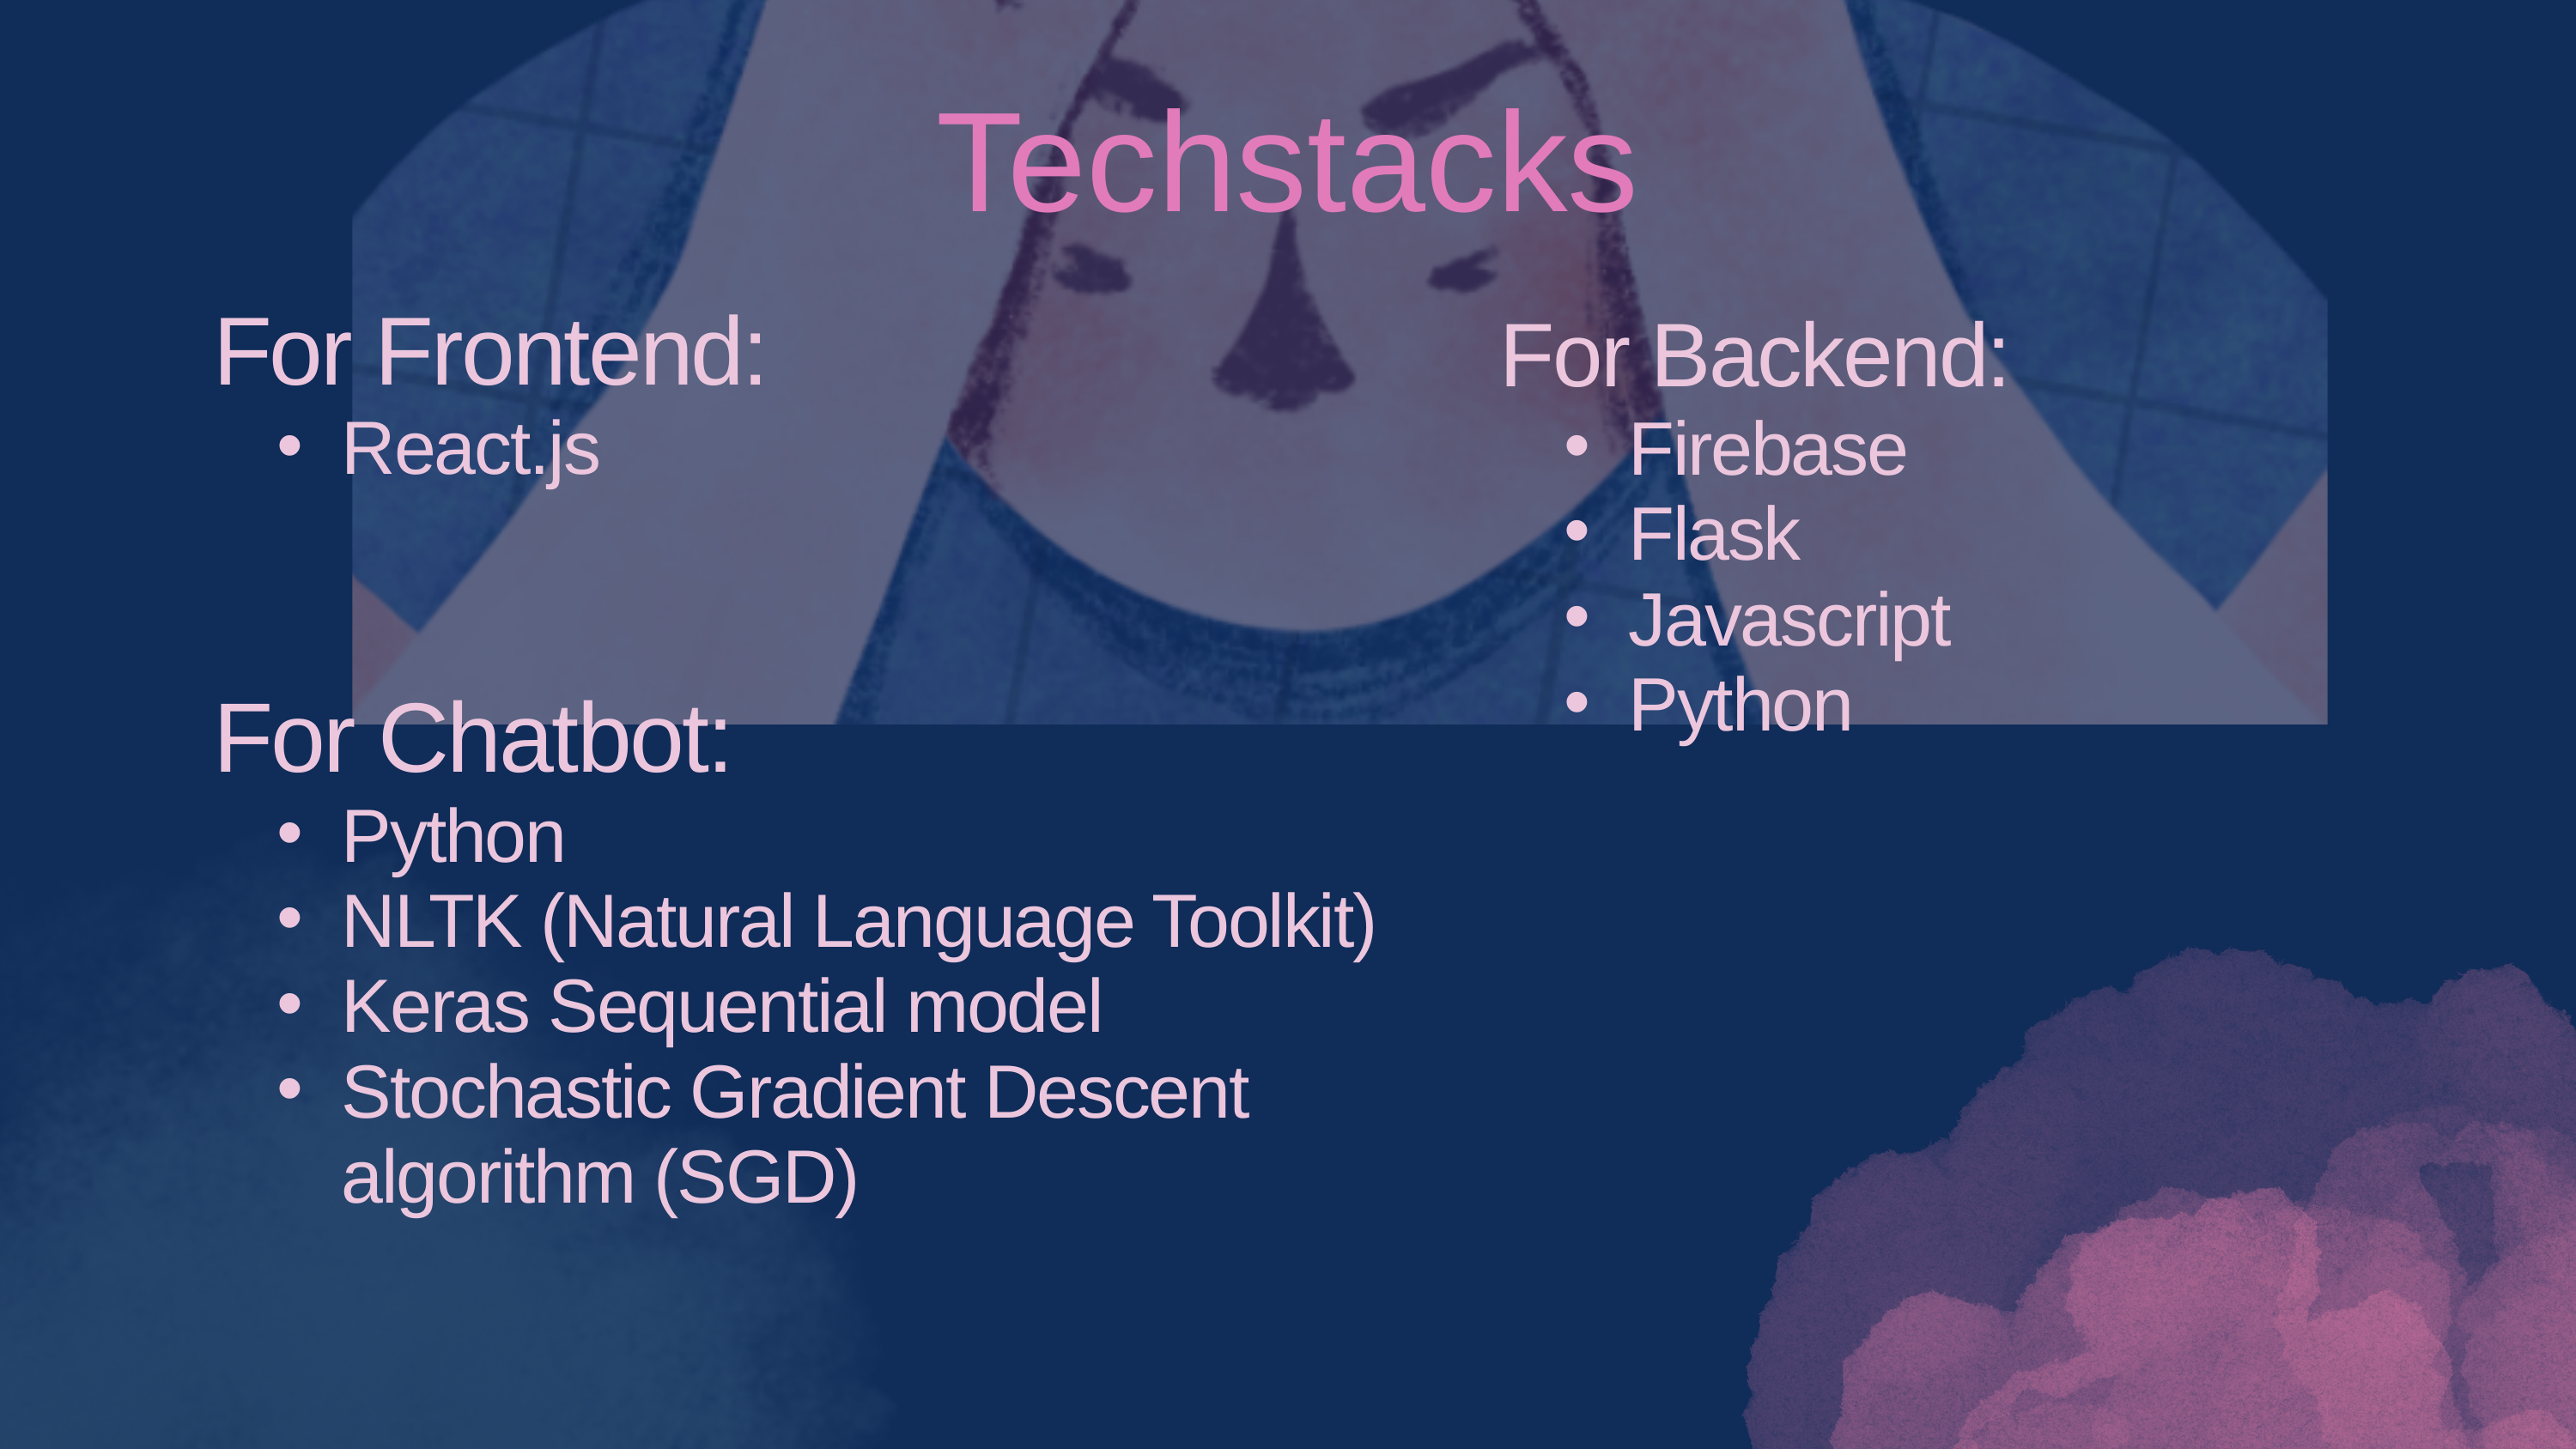

Techstacks
For Frontend:
React.js

For Chatbot:
Python
NLTK (Natural Language Toolkit)
Keras Sequential model
Stochastic Gradient Descent algorithm (SGD)
For Backend:
Firebase
Flask
Javascript
Python